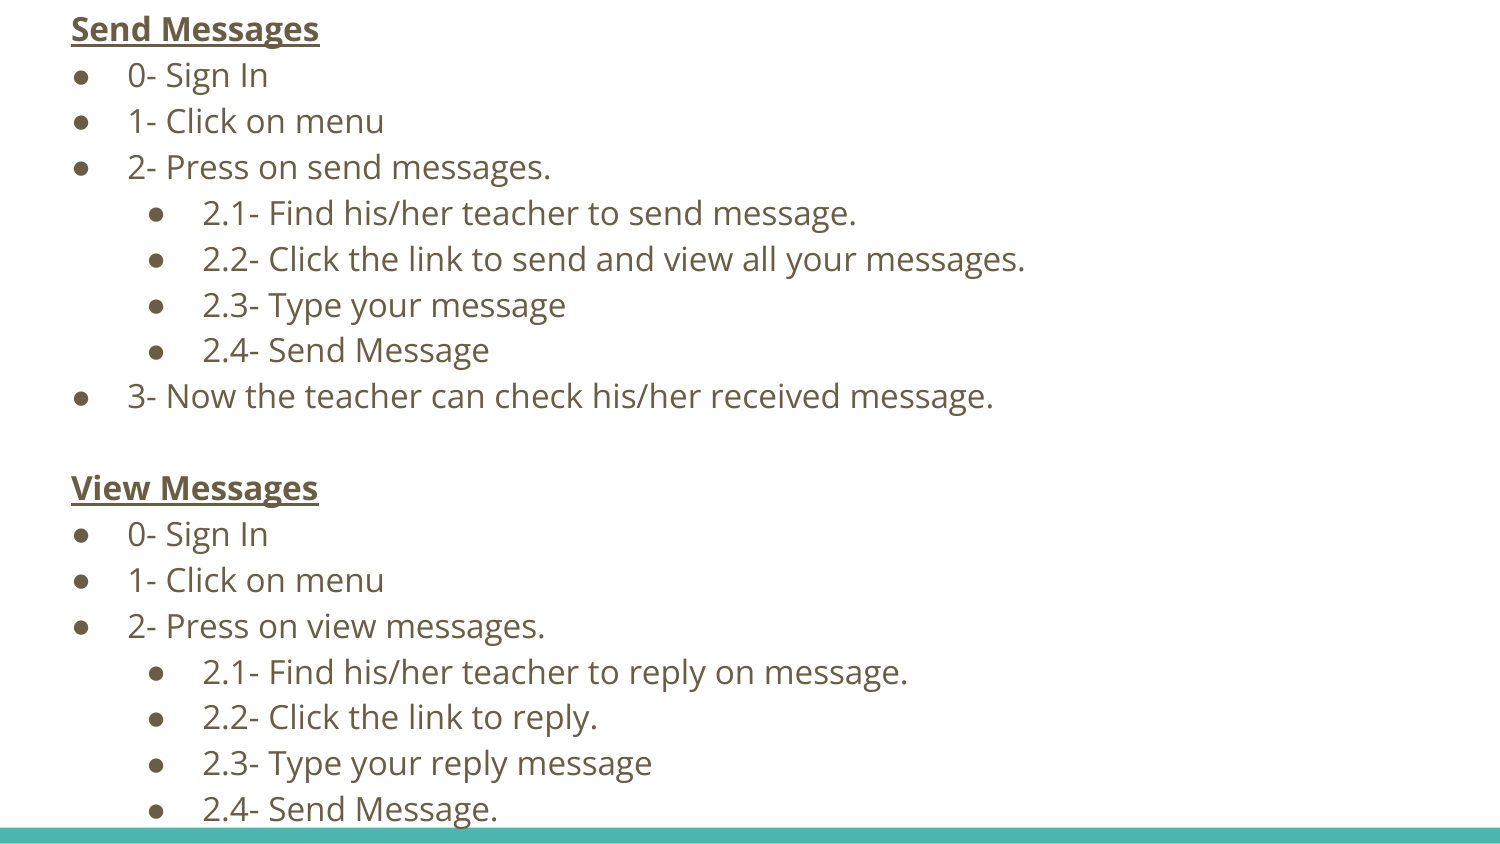

Send Messages
0- Sign In
1- Click on menu
2- Press on send messages.
2.1- Find his/her teacher to send message.
2.2- Click the link to send and view all your messages.
2.3- Type your message
2.4- Send Message
3- Now the teacher can check his/her received message.

View Messages
0- Sign In
1- Click on menu
2- Press on view messages.
2.1- Find his/her teacher to reply on message.
2.2- Click the link to reply.
2.3- Type your reply message
2.4- Send Message.